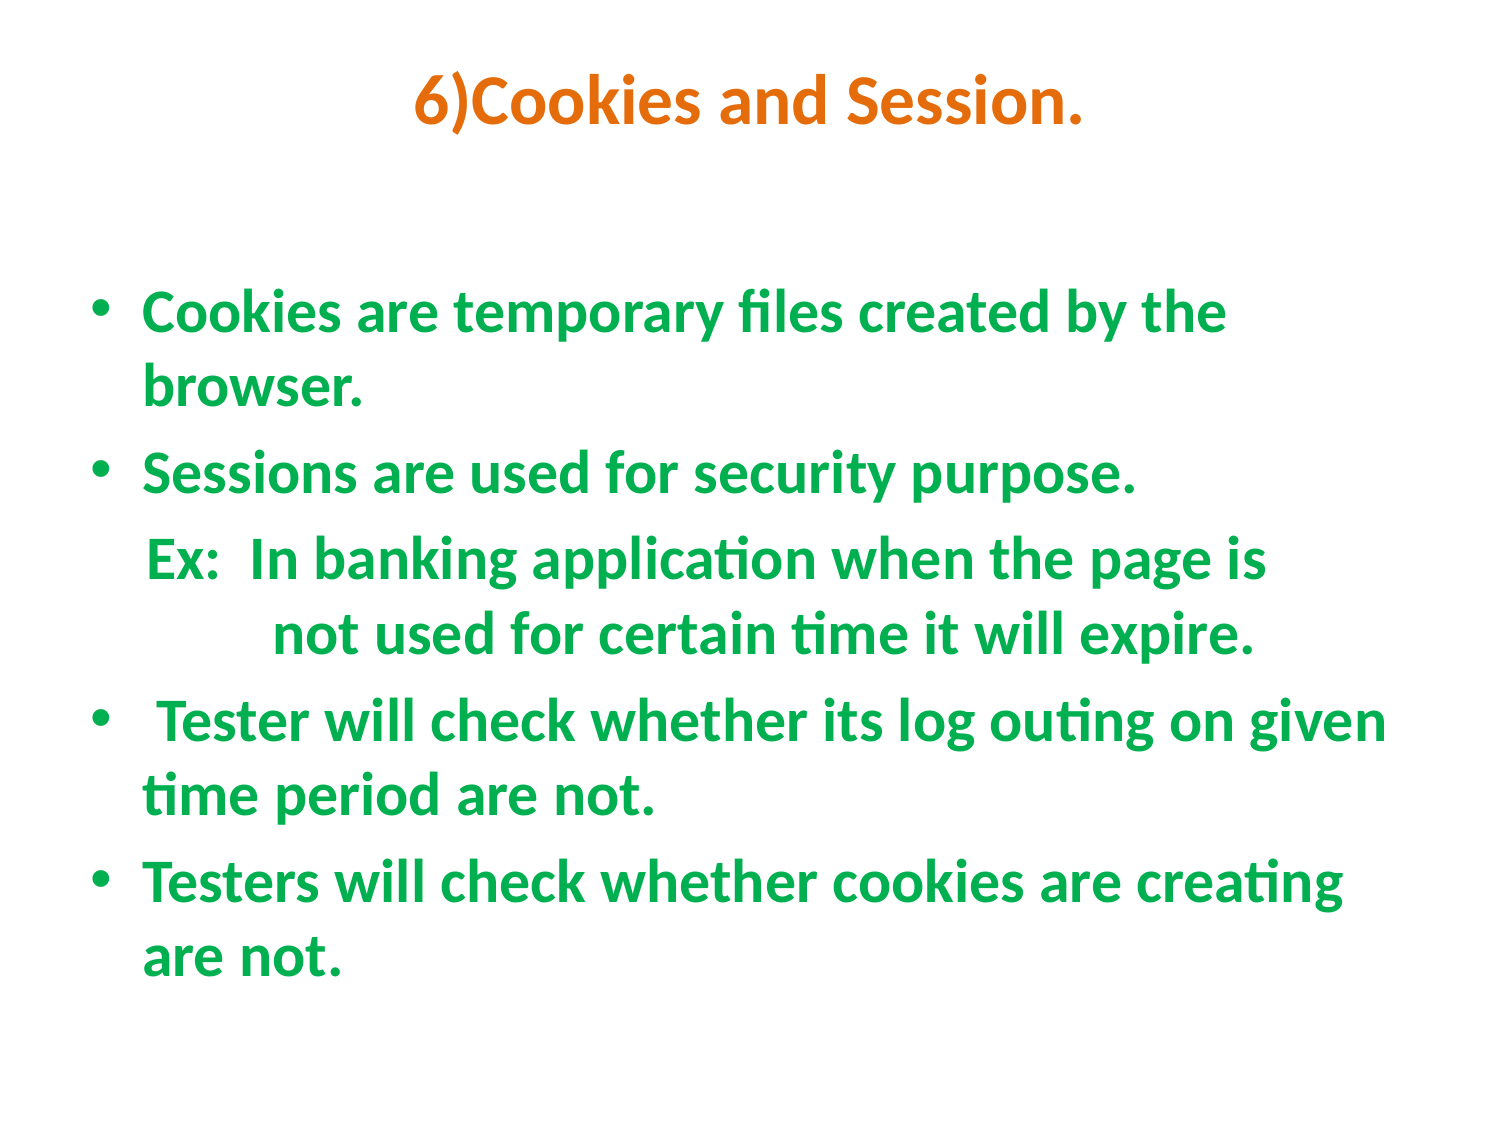

# 6)Cookies and Session.
Cookies are temporary files created by the browser.
Sessions are used for security purpose.
    Ex:  In banking application when the page is                        not used for certain time it will expire.
 Tester will check whether its log outing on given time period are not.
Testers will check whether cookies are creating are not.